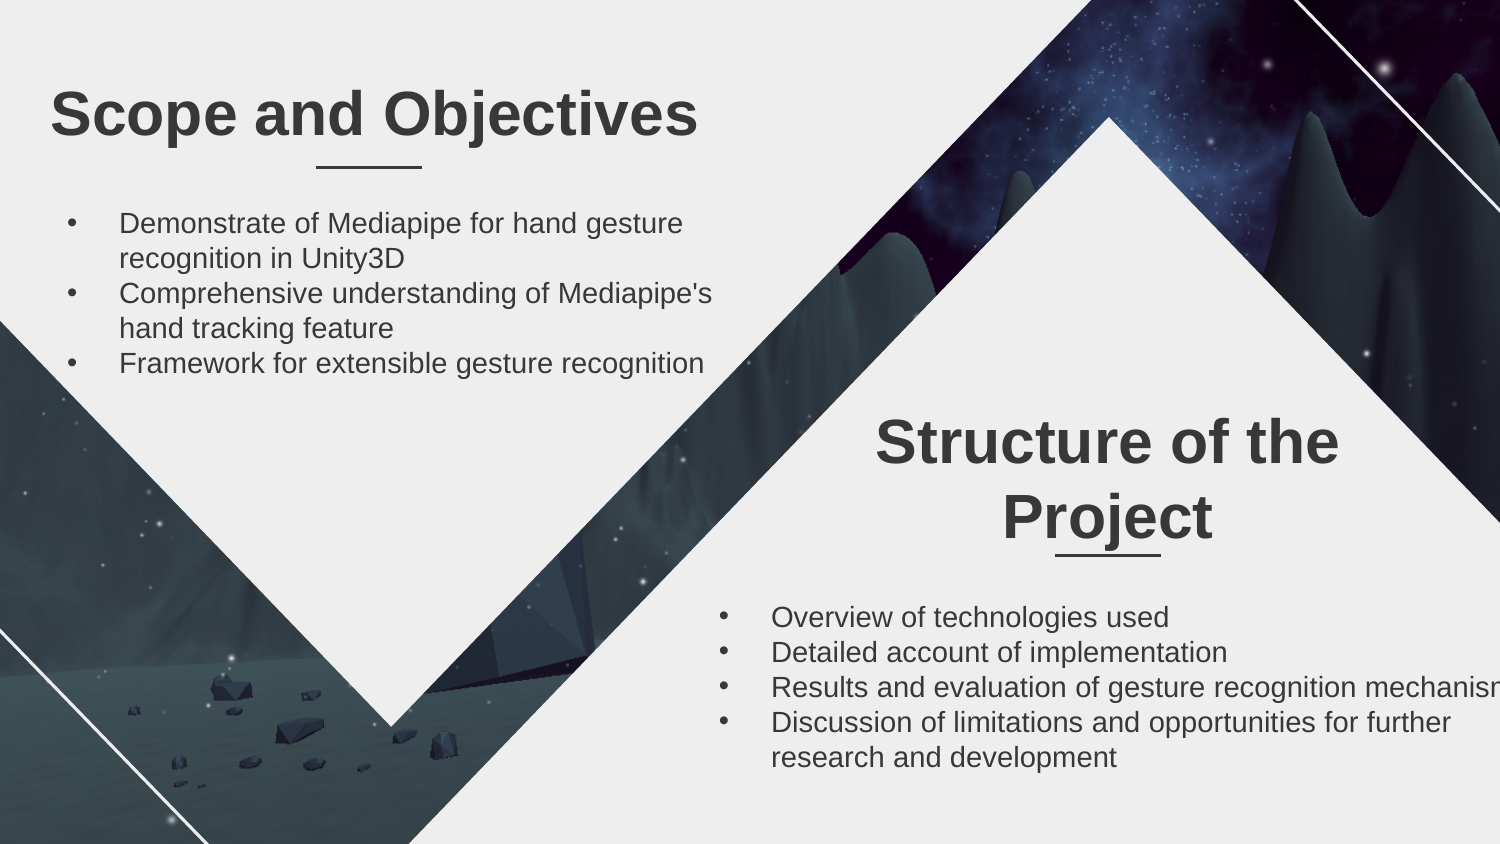

Scope and Objectives
Demonstrate of Mediapipe for hand gesture recognition in Unity3D
Comprehensive understanding of Mediapipe's hand tracking feature
Framework for extensible gesture recognition
# Structure of the Project
Overview of technologies used
Detailed account of implementation
Results and evaluation of gesture recognition mechanism
Discussion of limitations and opportunities for further research and development